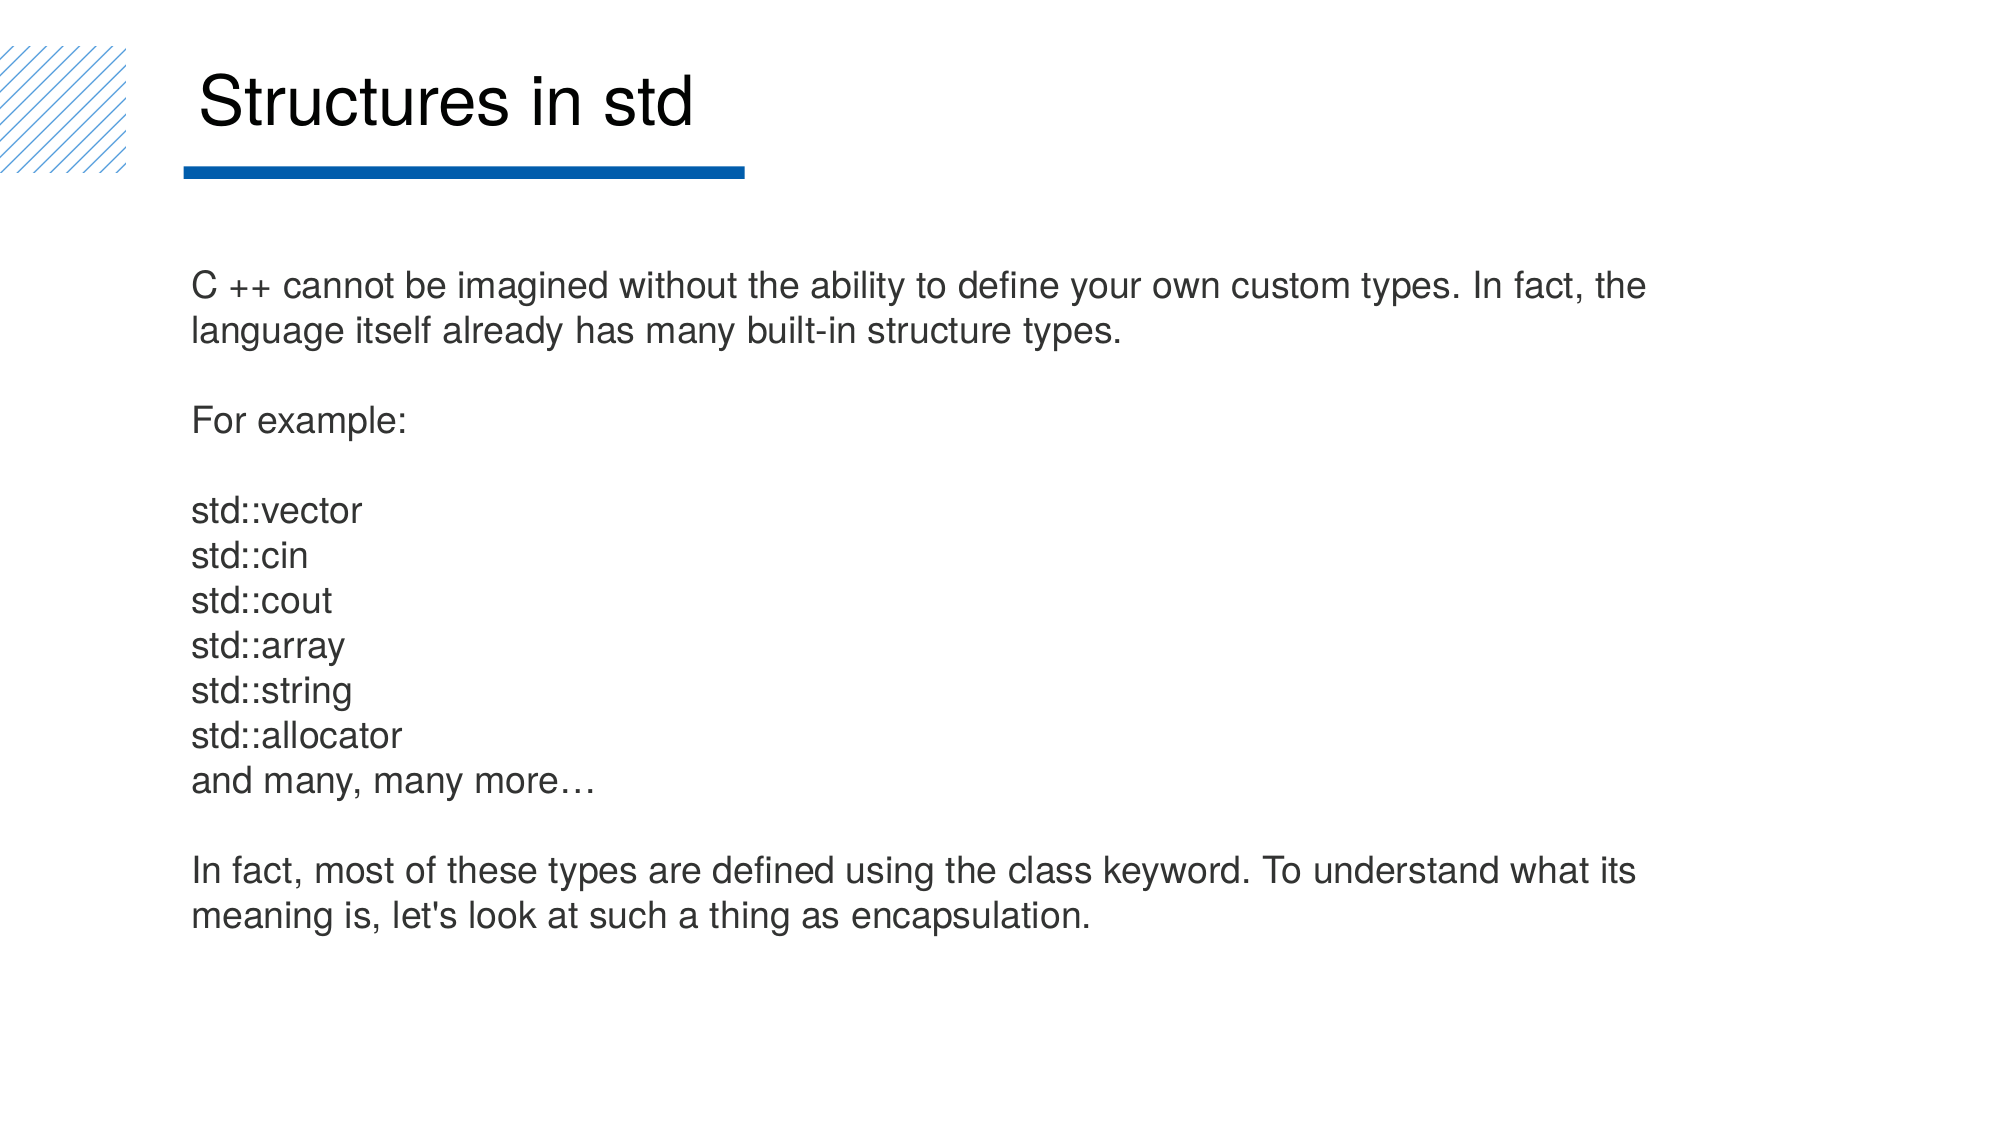

Structures in std
C ++ cannot be imagined without the ability to define your own custom types. In fact, the language itself already has many built-in structure types.

For example:

std::vector
std::cin
std::cout
std::array
std::string
std::allocator
and many, many more…

In fact, most of these types are defined using the class keyword. To understand what its meaning is, let's look at such a thing as encapsulation.